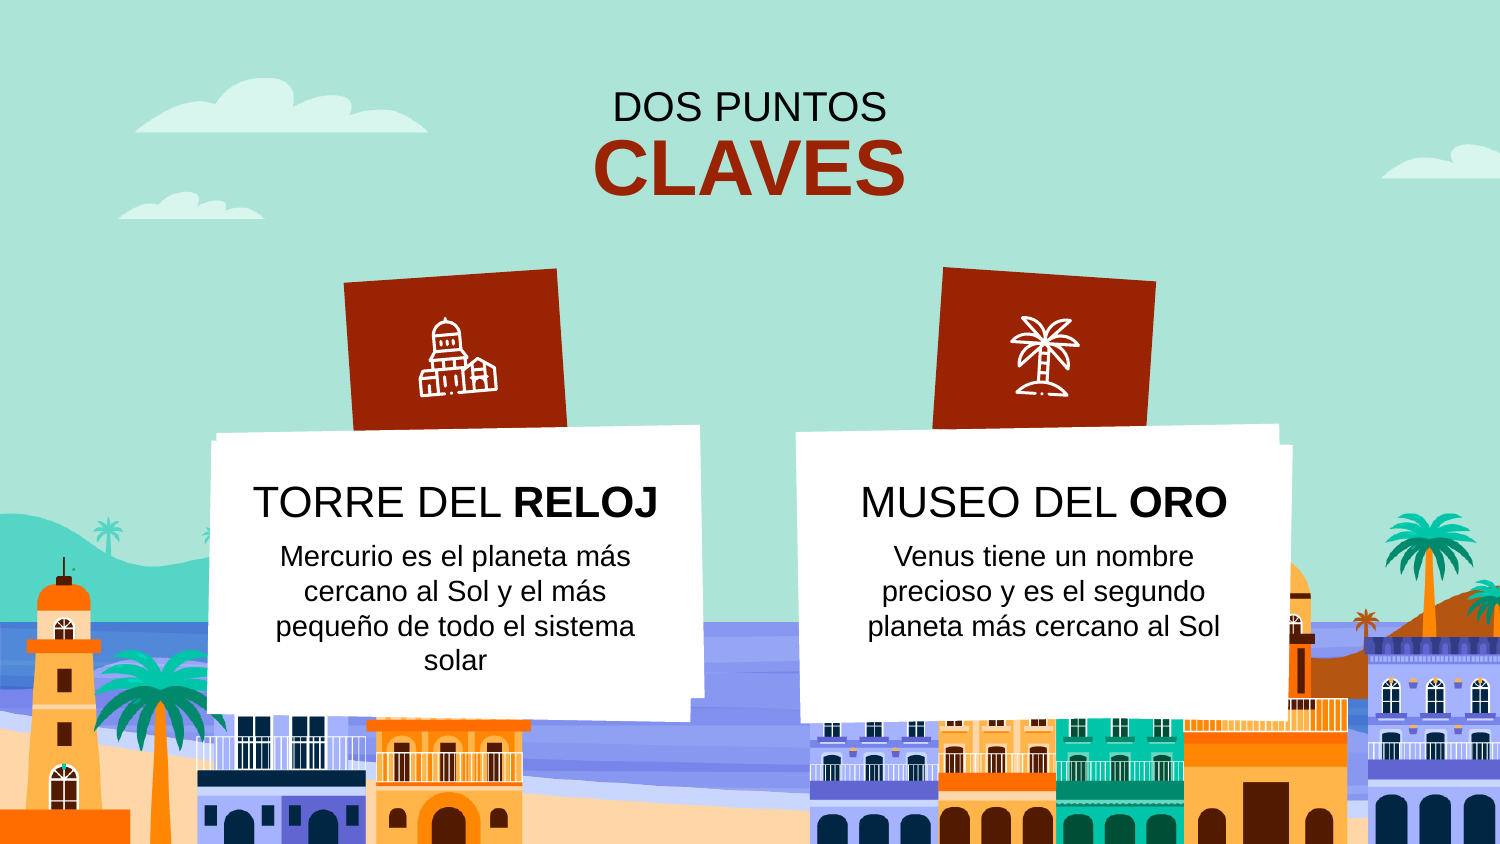

DOS PUNTOS CLAVES

# TORRE DEL RELOJ
MUSEO DEL ORO
Mercurio es el planeta más cercano al Sol y el más pequeño de todo el sistema solar
Venus tiene un nombre precioso y es el segundo planeta más cercano al Sol